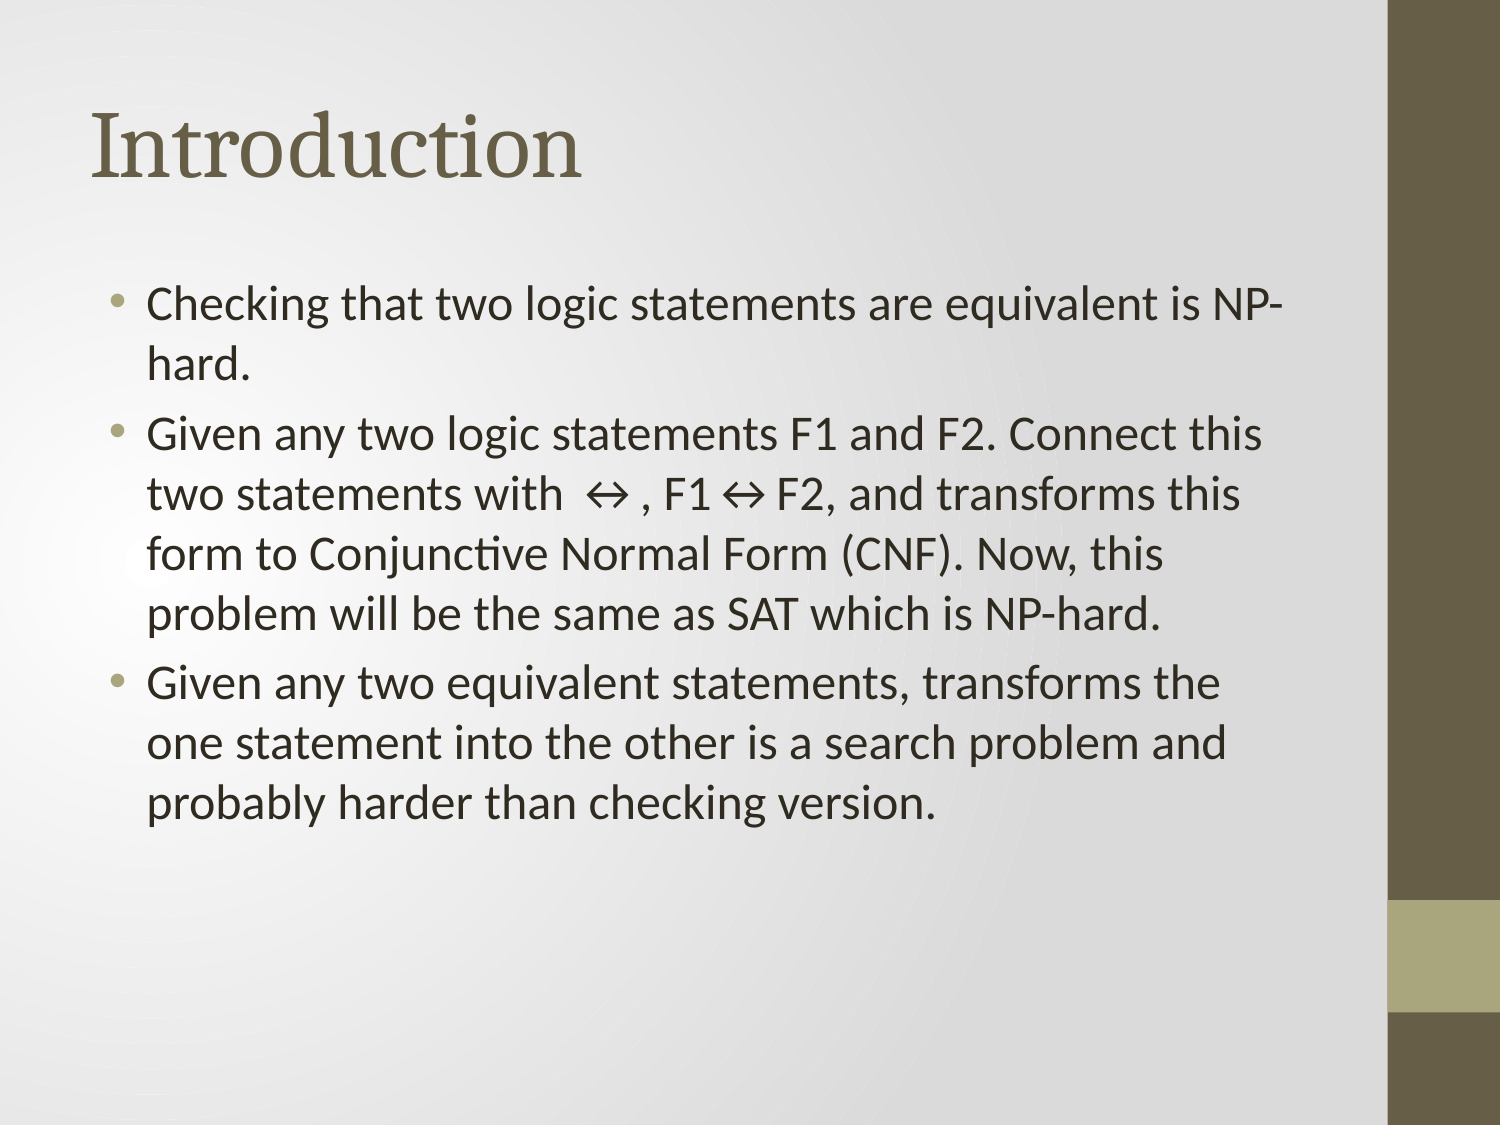

# Introduction
Checking that two logic statements are equivalent is NP-hard.
Given any two logic statements F1 and F2. Connect this two statements with ↔, F1↔F2, and transforms this form to Conjunctive Normal Form (CNF). Now, this problem will be the same as SAT which is NP-hard.
Given any two equivalent statements, transforms the one statement into the other is a search problem and probably harder than checking version.